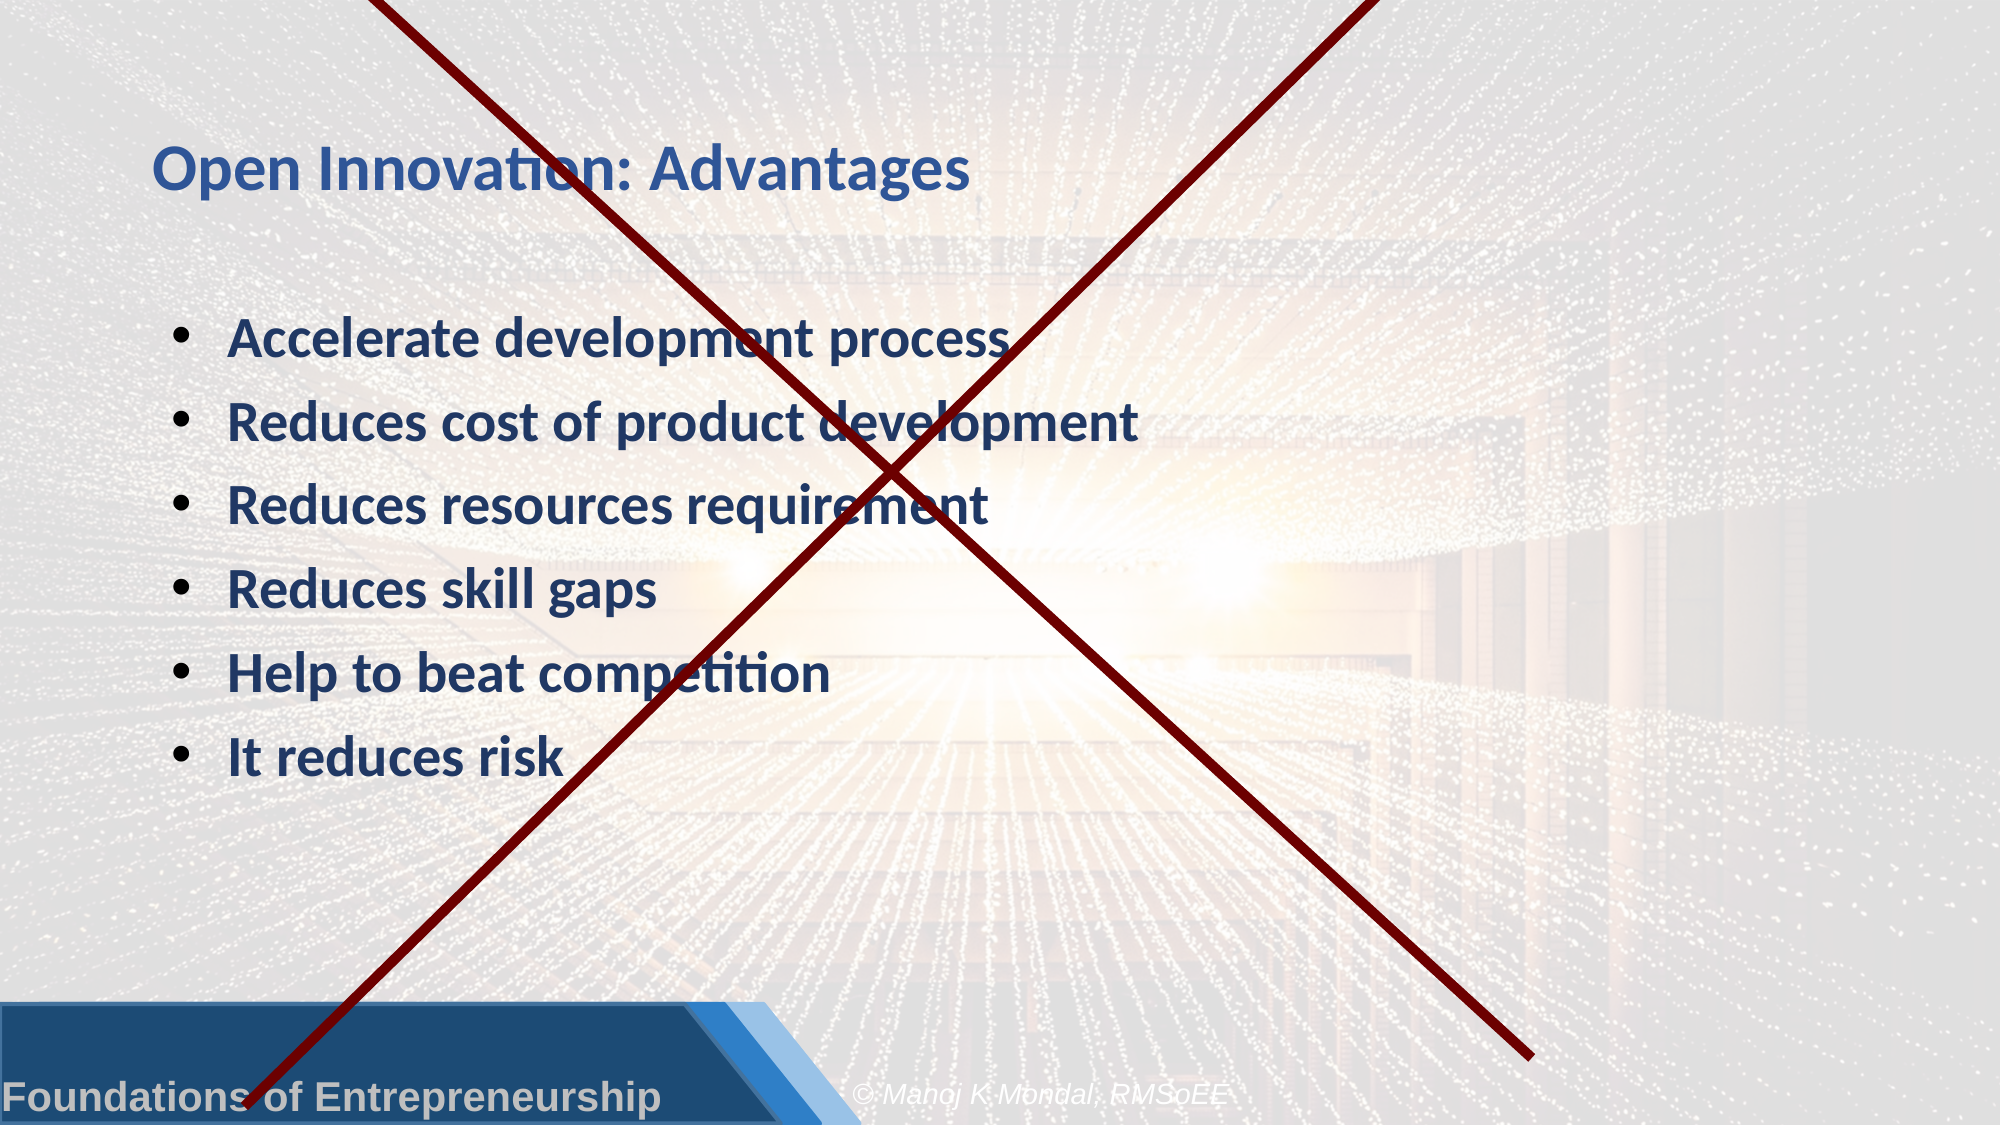

# Open Innovation: Advantages
Accelerate development process
Reduces cost of product development
Reduces resources requirement
Reduces skill gaps
Help to beat competition
It reduces risk